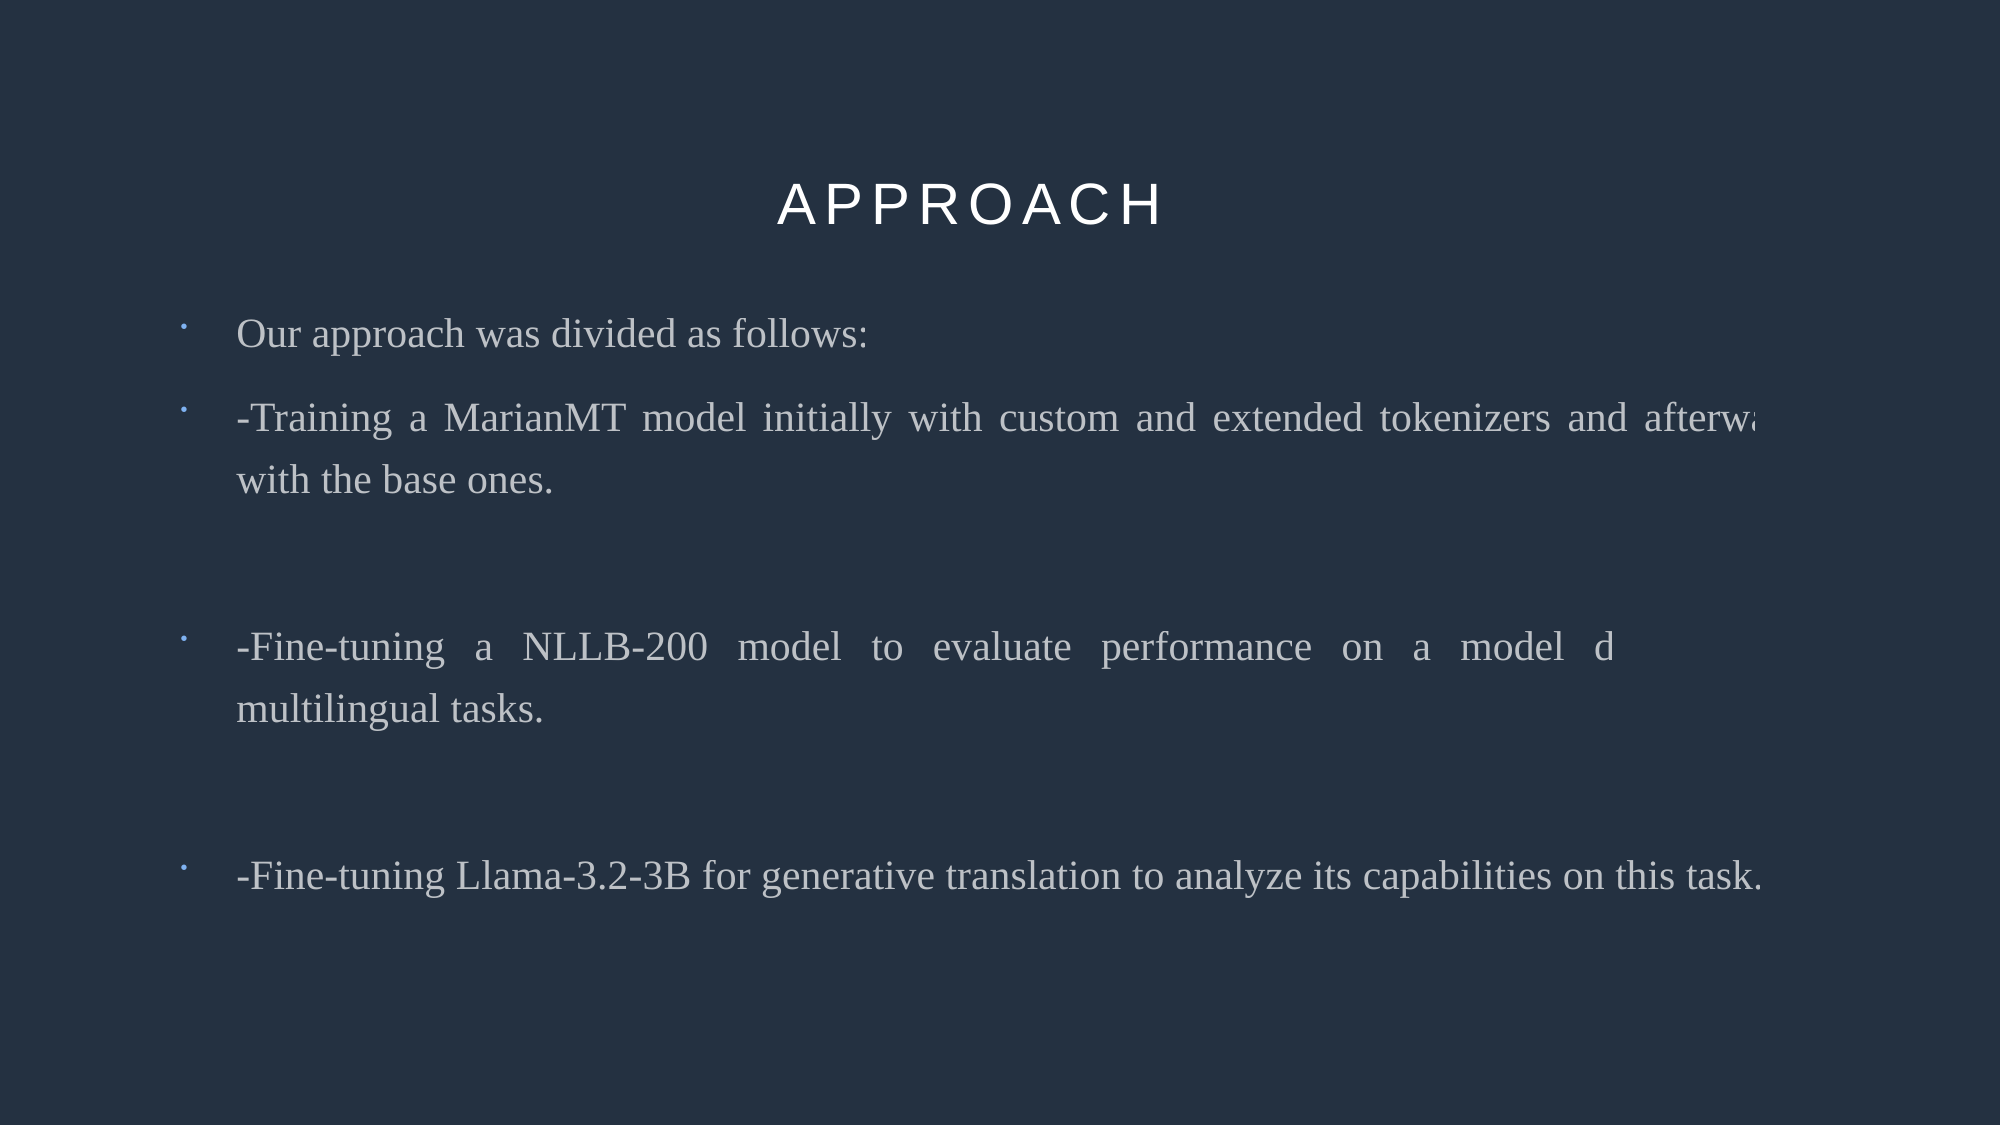

# APPROACH
Our approach was divided as follows:
-Training a MarianMT model initially with custom and extended tokenizers and afterwards with the base ones.

-Fine-tuning a NLLB-200 model to evaluate performance on a model designed for multilingual tasks.

-Fine-tuning Llama-3.2-3B for generative translation to analyze its capabilities on this task.